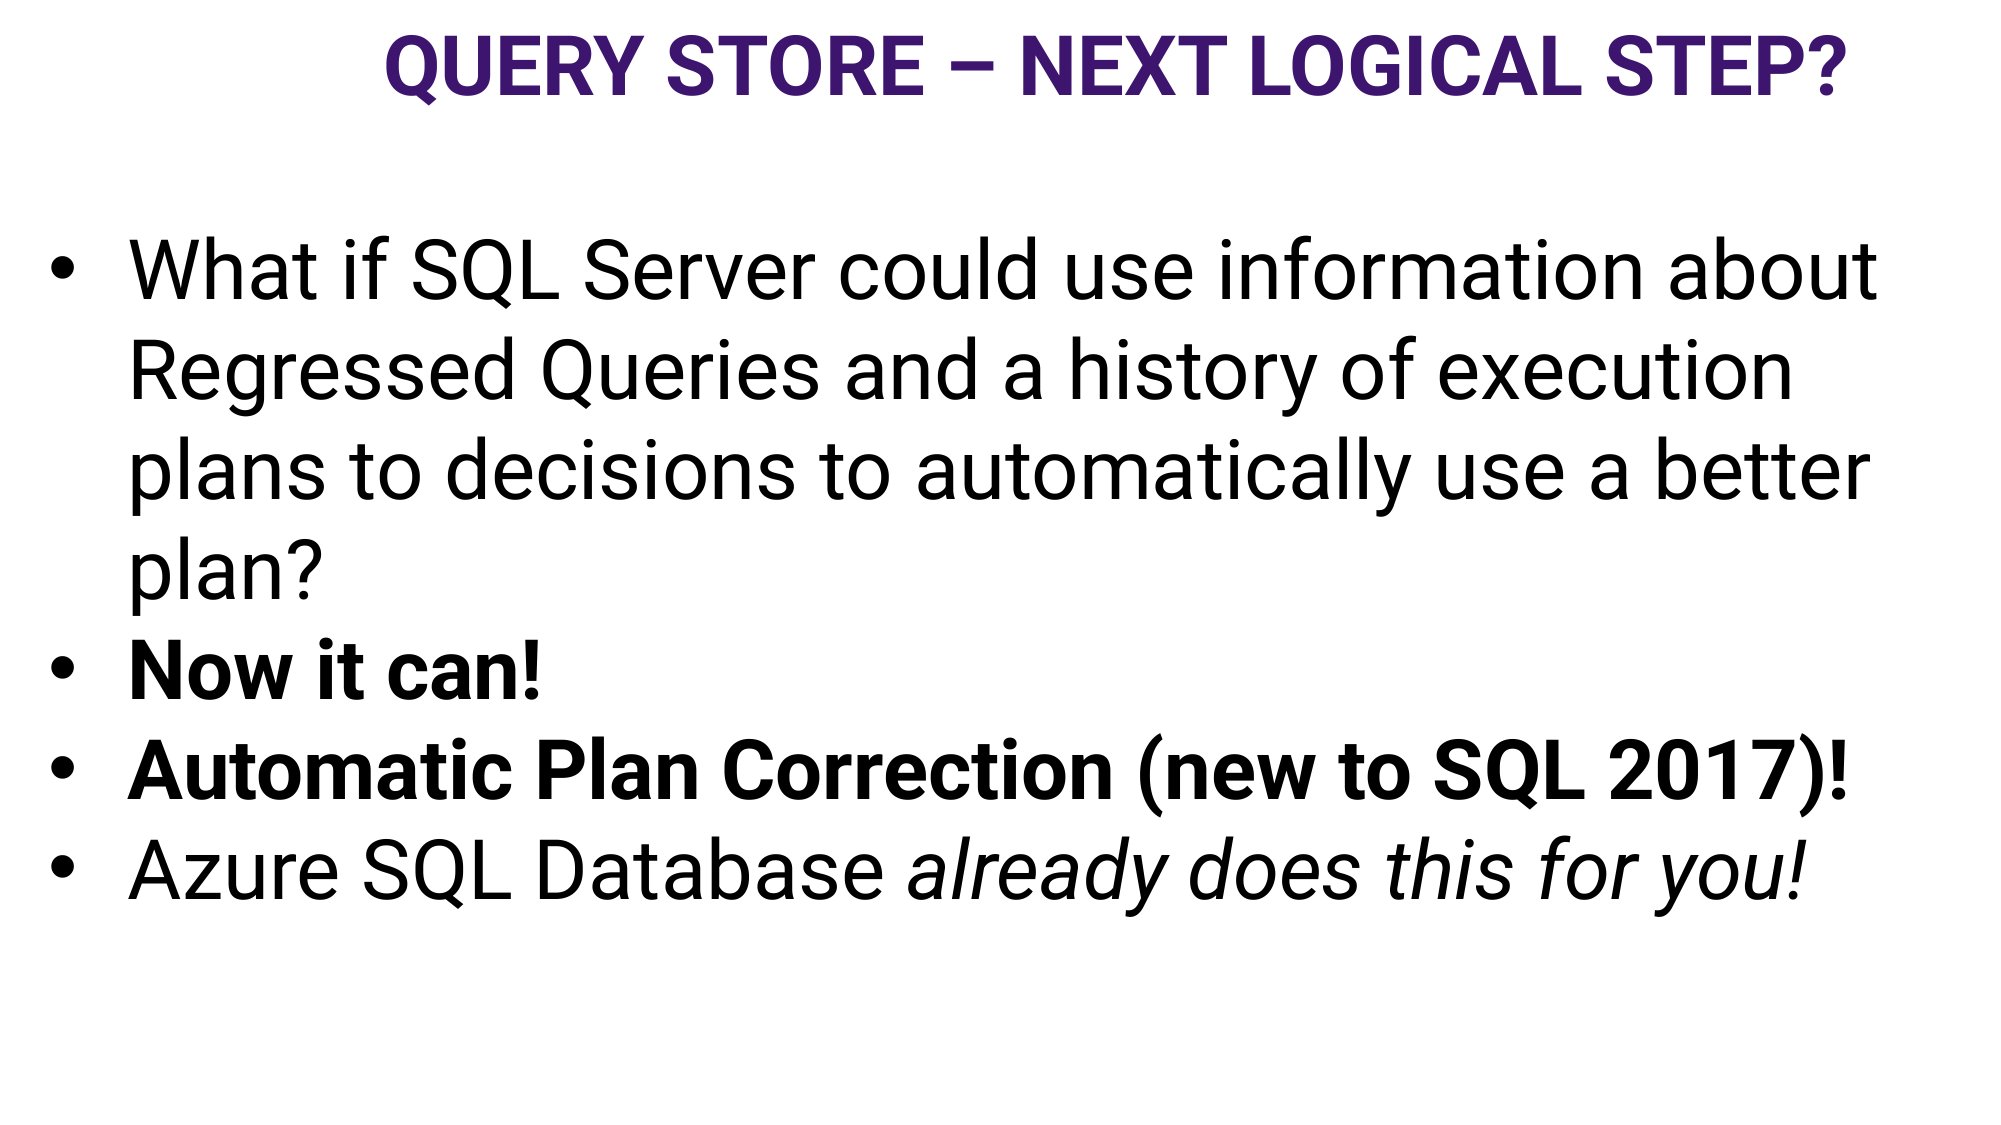

# Query Store – Next Logical Step?
What if SQL Server could use information about Regressed Queries and a history of execution plans to decisions to automatically use a better plan?
Now it can!
Automatic Plan Correction (new to SQL 2017)!
Azure SQL Database already does this for you!